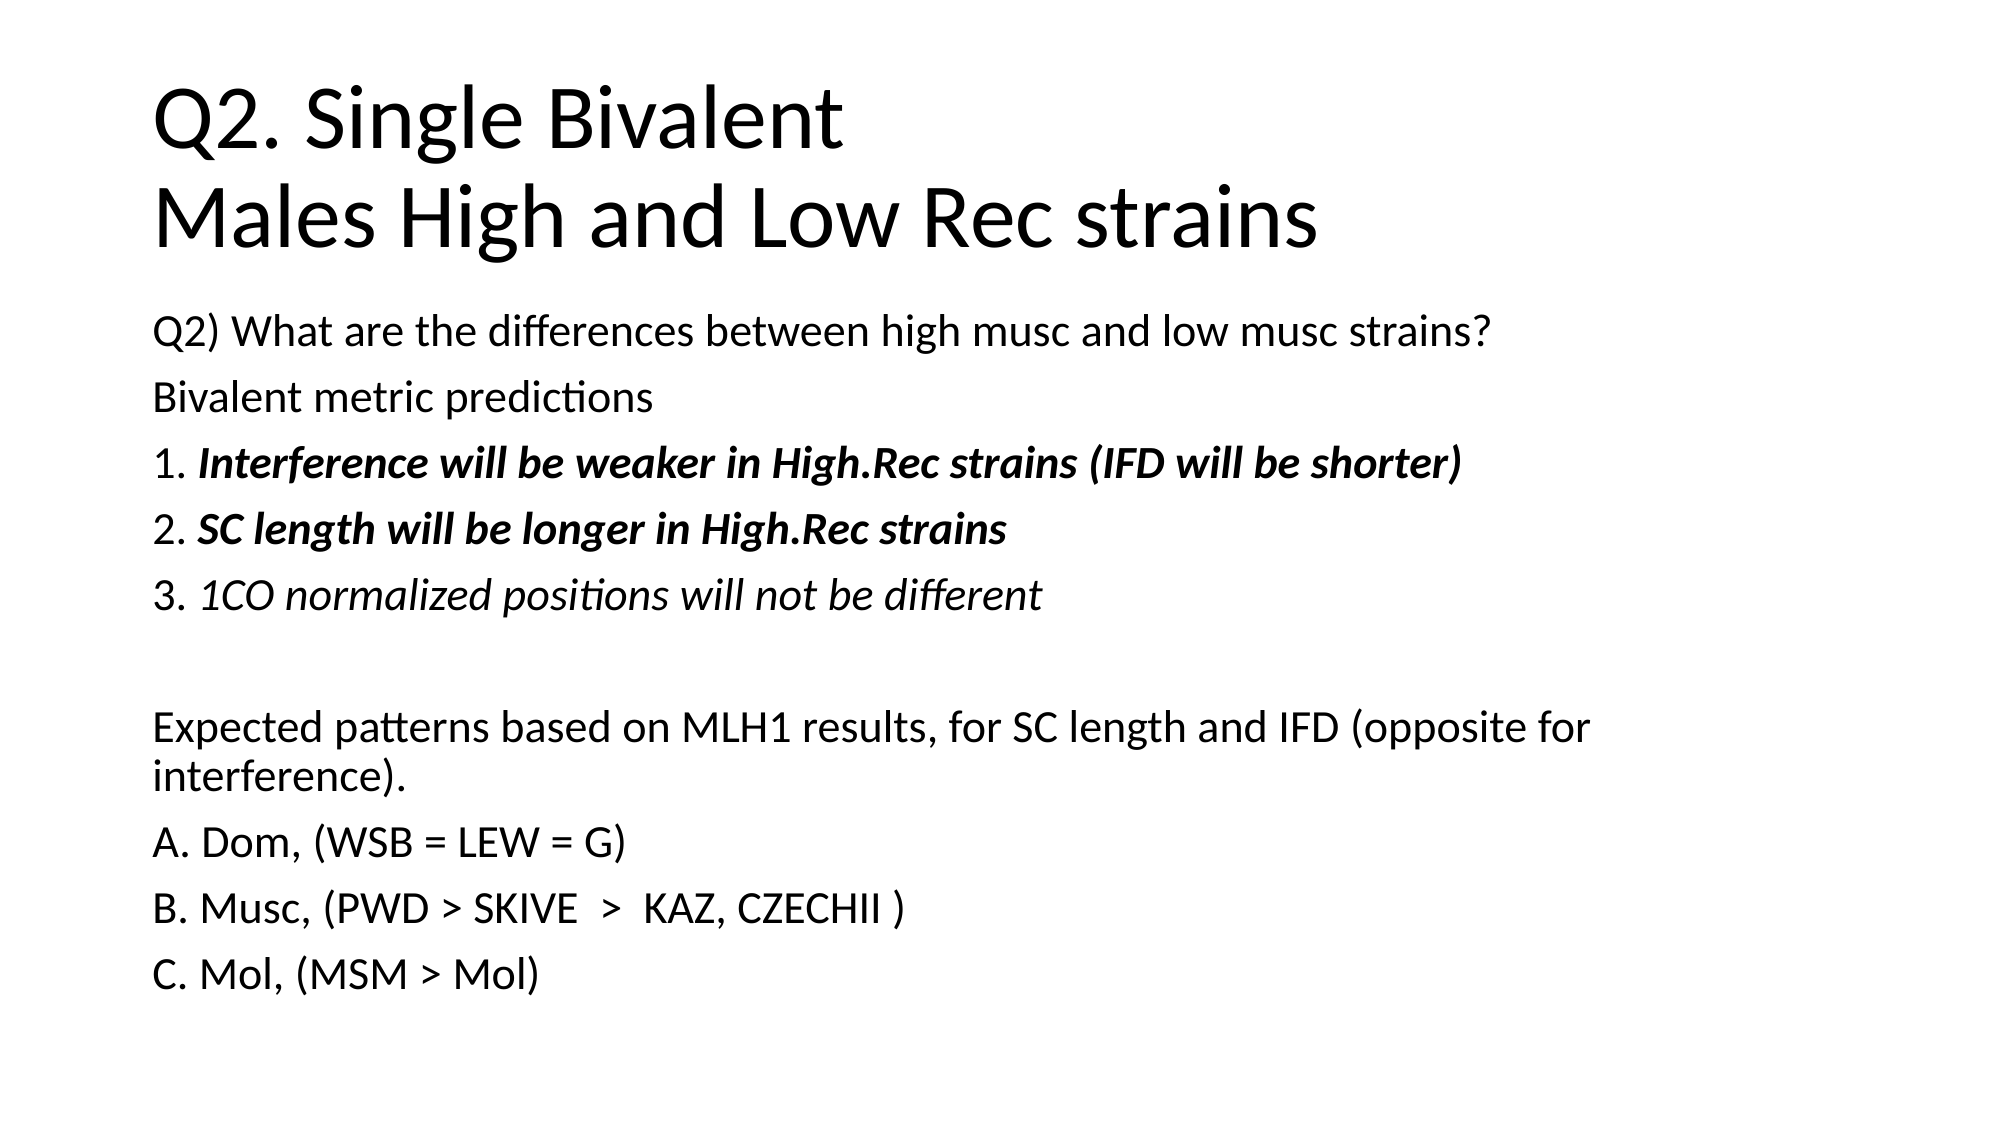

# Q2. Single Bivalent Males High and Low Rec strains
Q2) What are the differences between high musc and low musc strains?
Bivalent metric predictions
1. Interference will be weaker in High.Rec strains (IFD will be shorter)
2. SC length will be longer in High.Rec strains
3. 1CO normalized positions will not be different

Expected patterns based on MLH1 results, for SC length and IFD (opposite for interference).
A. Dom, (WSB = LEW = G)
B. Musc, (PWD > SKIVE  >  KAZ, CZECHII )
C. Mol, (MSM > Mol)